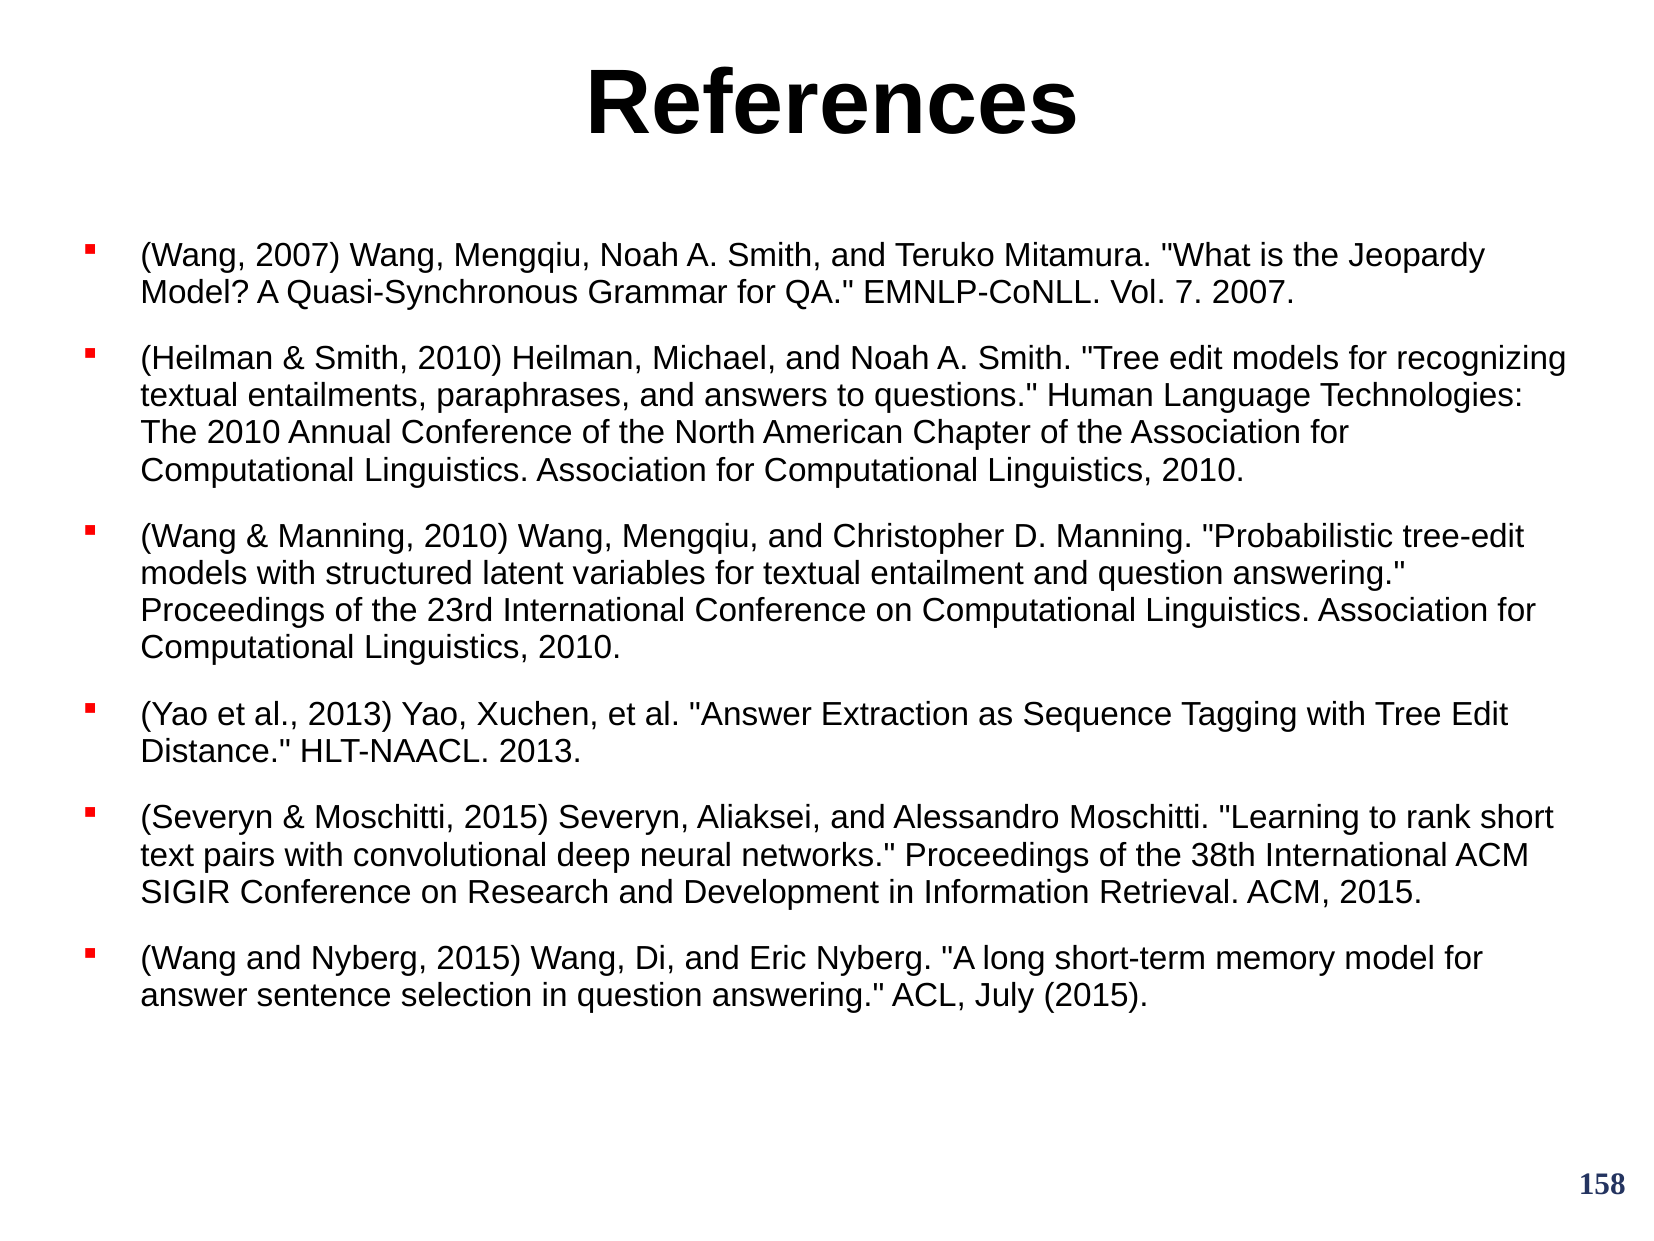

# References
(Wang, 2007) Wang, Mengqiu, Noah A. Smith, and Teruko Mitamura. "What is the Jeopardy Model? A Quasi-Synchronous Grammar for QA." EMNLP-CoNLL. Vol. 7. 2007.
(Heilman & Smith, 2010) Heilman, Michael, and Noah A. Smith. "Tree edit models for recognizing textual entailments, paraphrases, and answers to questions." Human Language Technologies: The 2010 Annual Conference of the North American Chapter of the Association for Computational Linguistics. Association for Computational Linguistics, 2010.
(Wang & Manning, 2010) Wang, Mengqiu, and Christopher D. Manning. "Probabilistic tree-edit models with structured latent variables for textual entailment and question answering." Proceedings of the 23rd International Conference on Computational Linguistics. Association for Computational Linguistics, 2010.
(Yao et al., 2013) Yao, Xuchen, et al. "Answer Extraction as Sequence Tagging with Tree Edit Distance." HLT-NAACL. 2013.
(Severyn & Moschitti, 2015) Severyn, Aliaksei, and Alessandro Moschitti. "Learning to rank short text pairs with convolutional deep neural networks." Proceedings of the 38th International ACM SIGIR Conference on Research and Development in Information Retrieval. ACM, 2015.
(Wang and Nyberg, 2015) Wang, Di, and Eric Nyberg. "A long short-term memory model for answer sentence selection in question answering." ACL, July (2015).
158